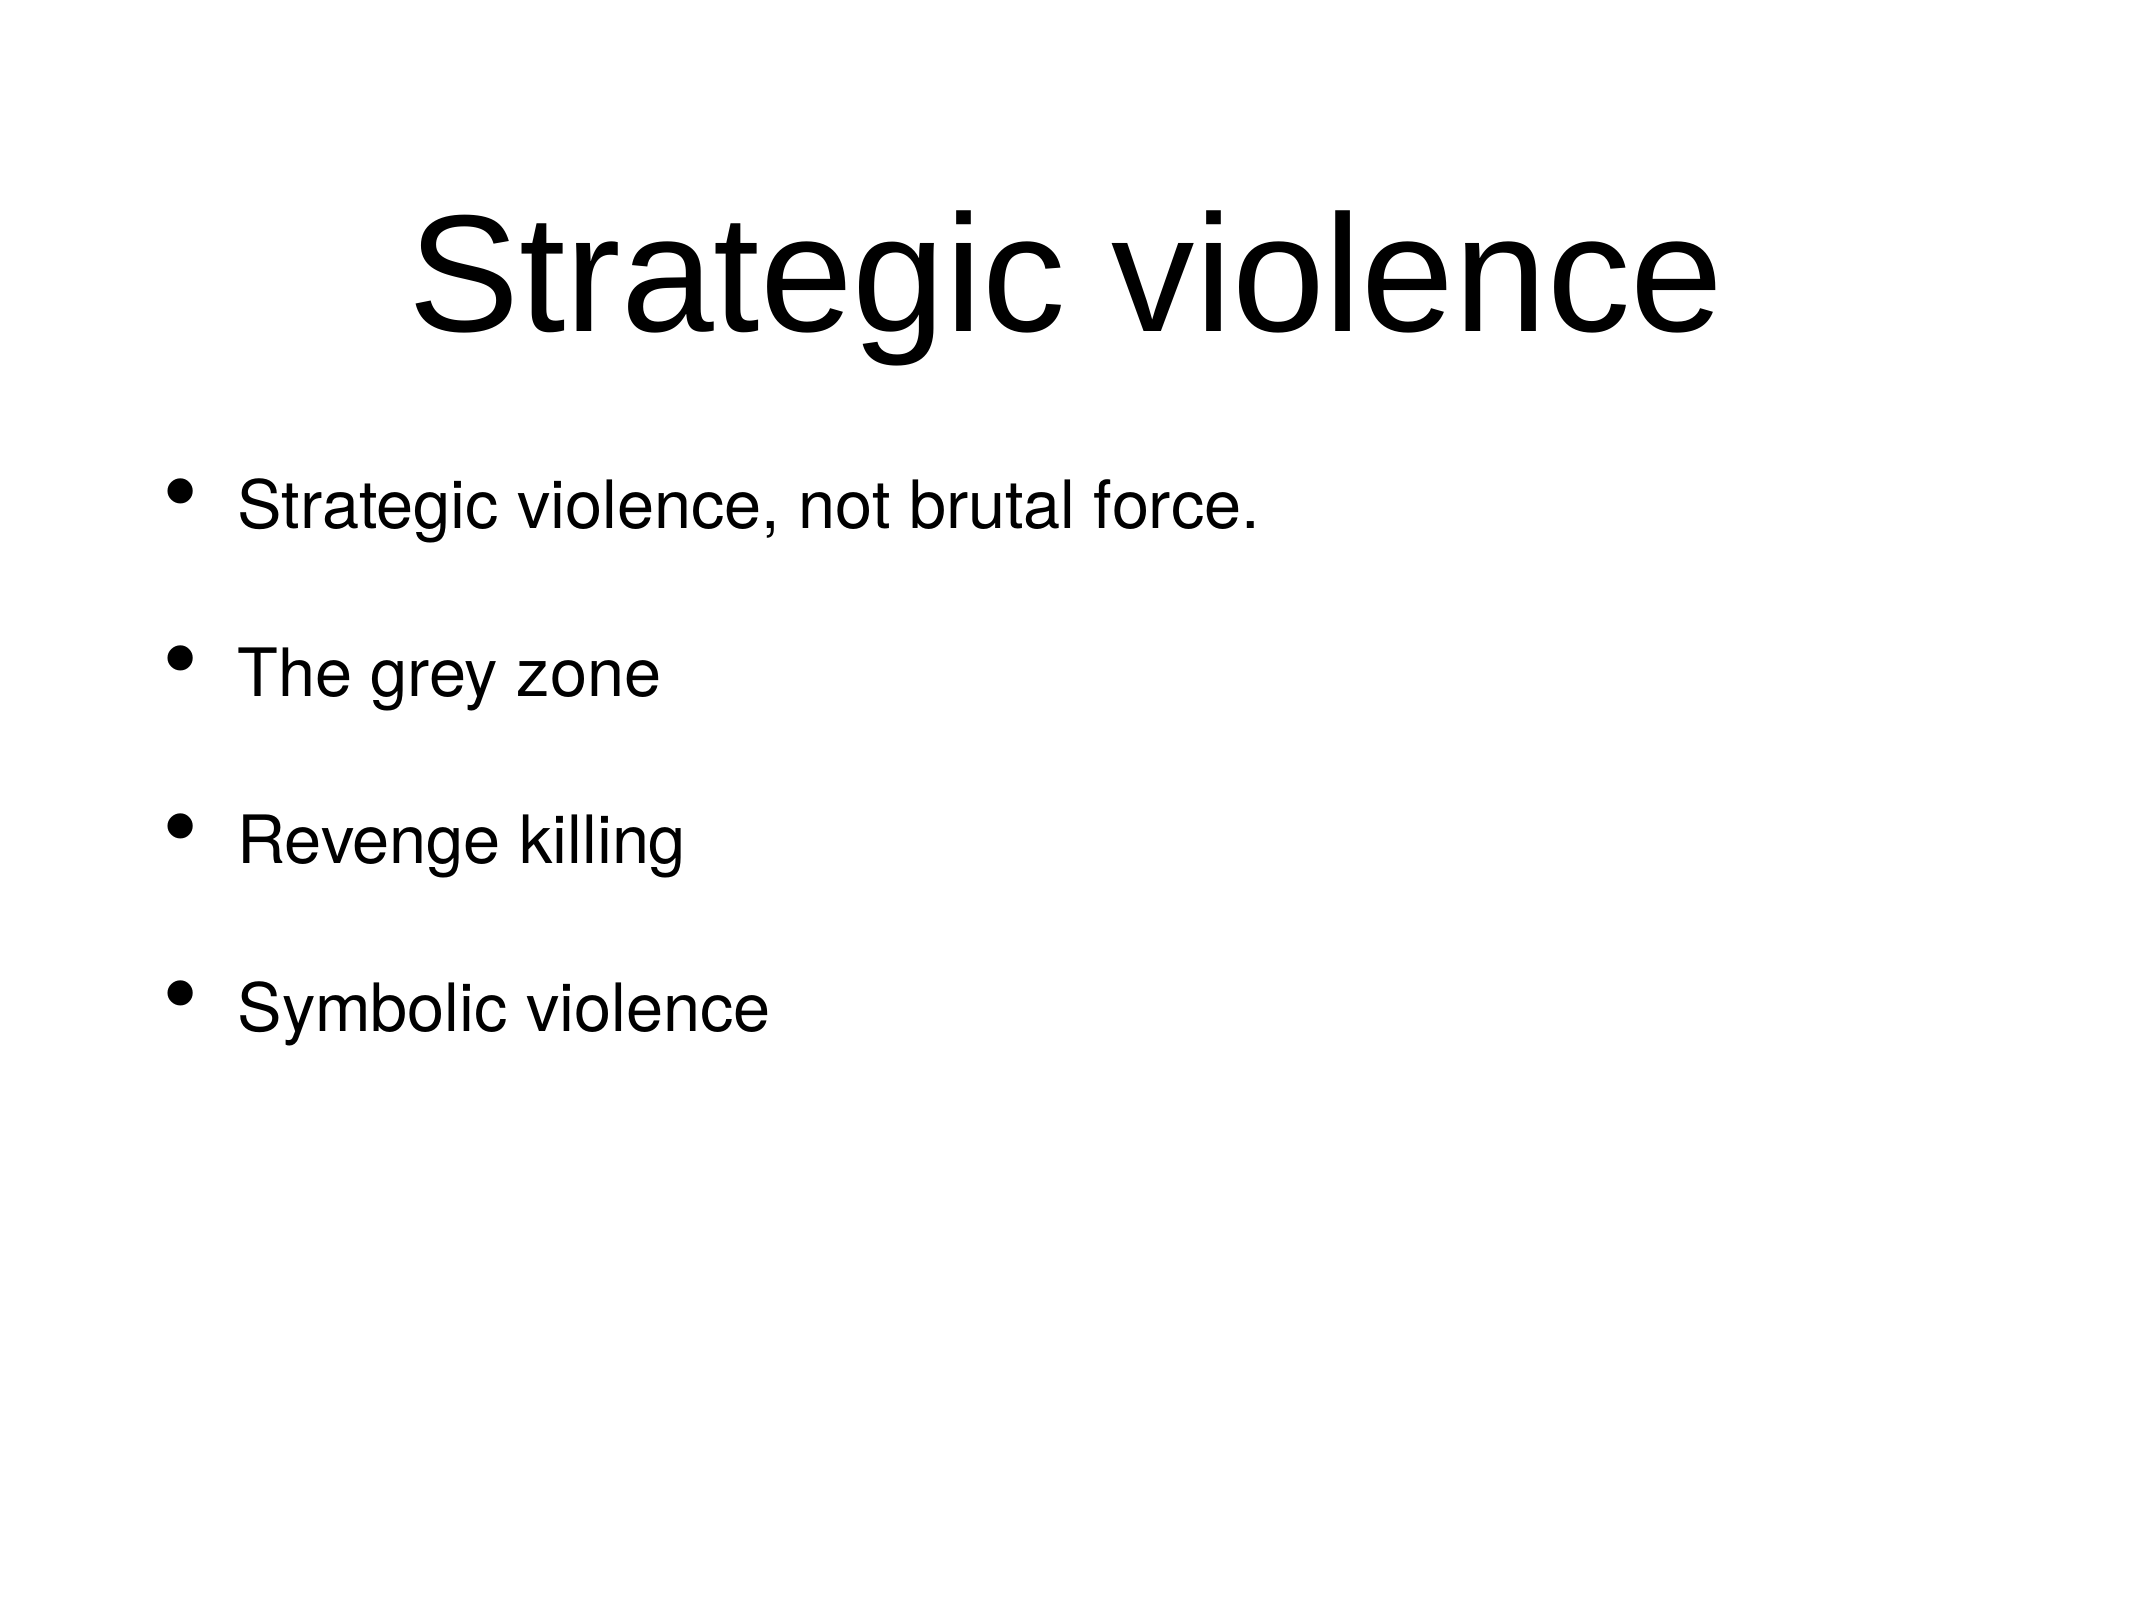

# Strategic violence
Strategic violence, not brutal force.
The grey zone
Revenge killing
Symbolic violence